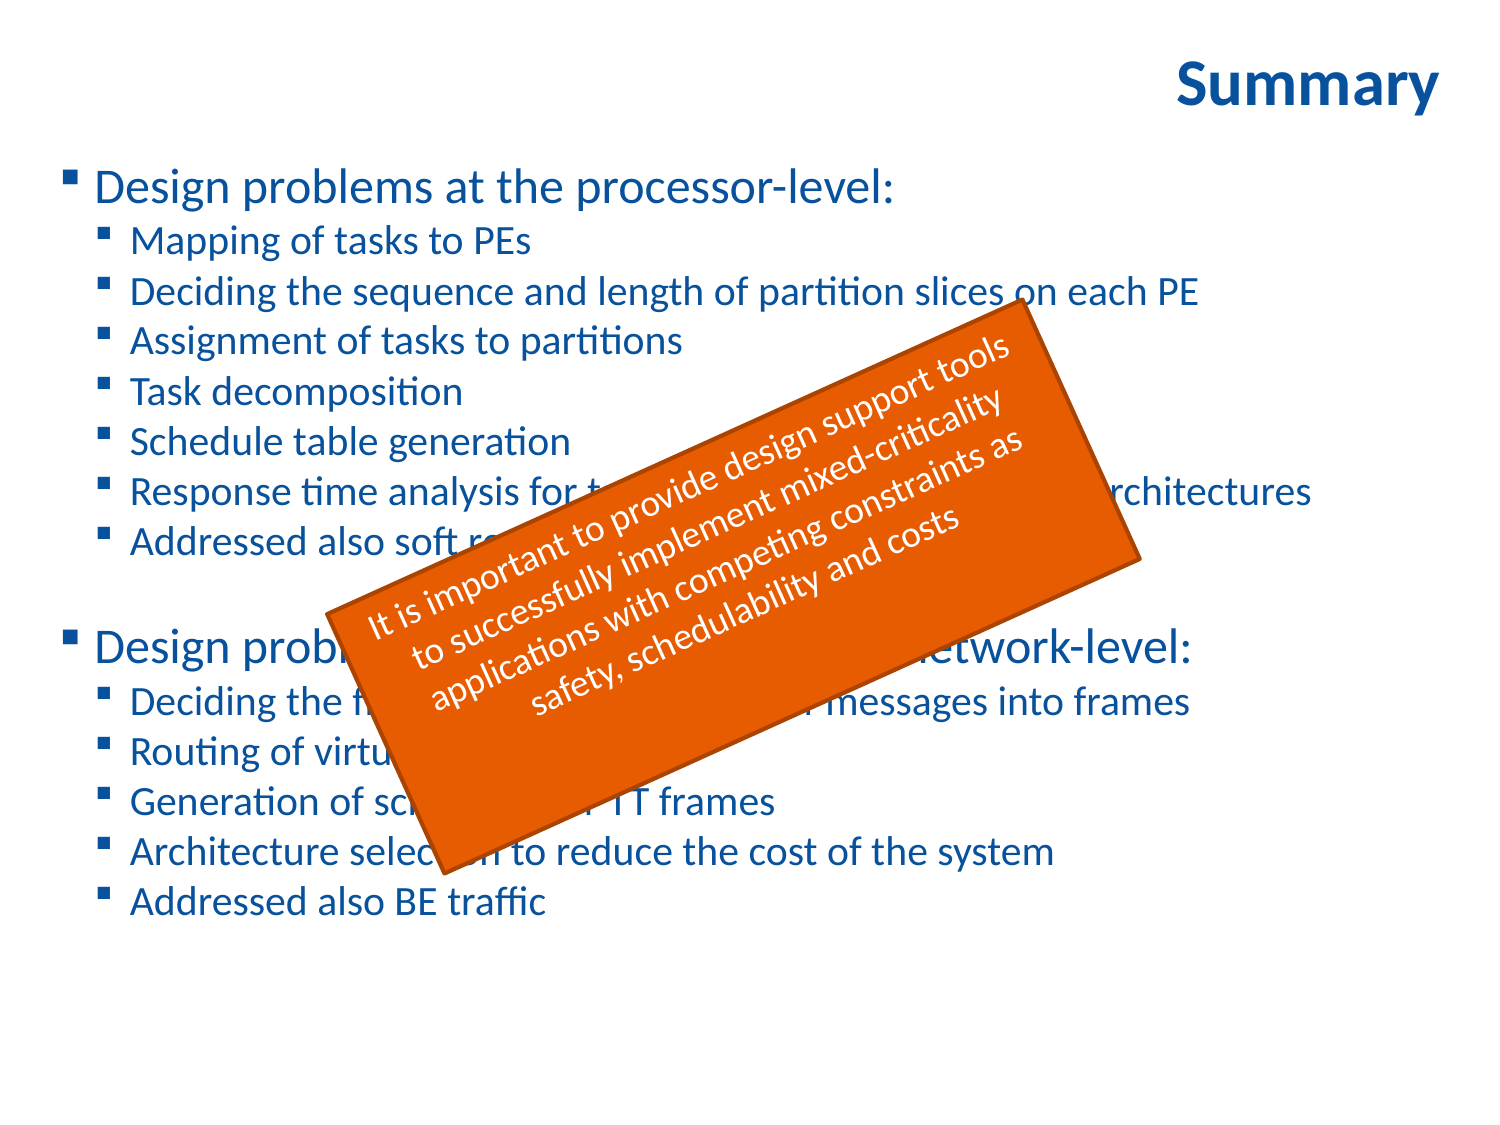

Summary
Design problems at the processor-level:
Mapping of tasks to PEs
Deciding the sequence and length of partition slices on each PE
Assignment of tasks to partitions
Task decomposition
Schedule table generation
Response time analysis for tasks using FPS in partitioned architectures
Addressed also soft real-time applications

Design problems at the communication network-level:
Deciding the fragmenting and packing of messages into frames
Routing of virtual links
Generation of schedules for TT frames
Architecture selection to reduce the cost of the system
Addressed also BE traffic

It is important to provide design support tools to successfully implement mixed-criticality applications with competing constraints as safety, schedulability and costs